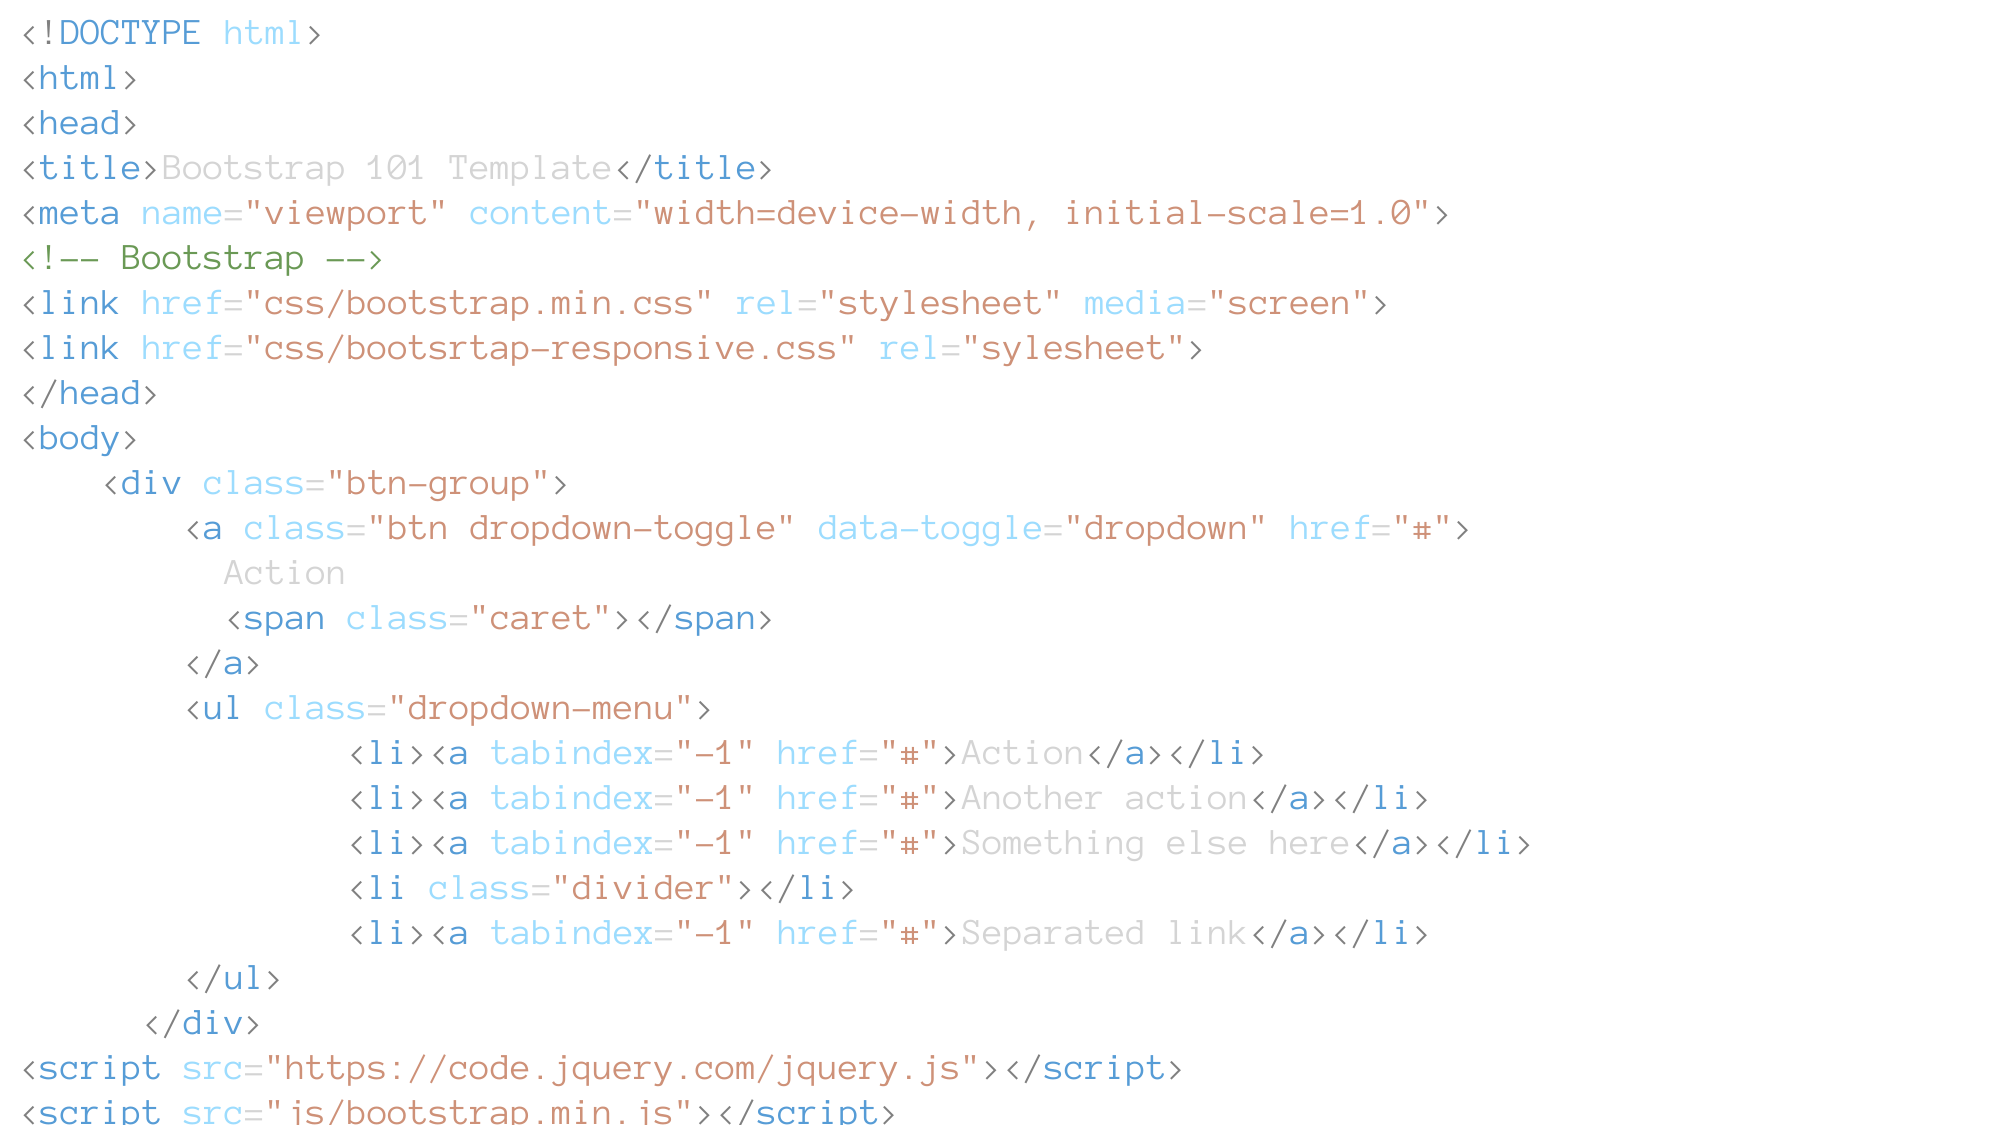

<!DOCTYPE html>
<html>
<head>
<title>Bootstrap 101 Template</title>
<meta name="viewport" content="width=device-width, initial-scale=1.0">
<!-- Bootstrap -->
<link href="css/bootstrap.min.css" rel="stylesheet" media="screen">
<link href="css/bootsrtap-responsive.css" rel="sylesheet">
</head>
<body>
    <div class="btn-group">
        <a class="btn dropdown-toggle" data-toggle="dropdown" href="#">
          Action
          <span class="caret"></span>
        </a>
        <ul class="dropdown-menu">
                <li><a tabindex="-1" href="#">Action</a></li>
                <li><a tabindex="-1" href="#">Another action</a></li>
                <li><a tabindex="-1" href="#">Something else here</a></li>
                <li class="divider"></li>
                <li><a tabindex="-1" href="#">Separated link</a></li>
        </ul>
      </div>
<script src="https://code.jquery.com/jquery.js"></script>
<script src="js/bootstrap.min.js"></script>
#